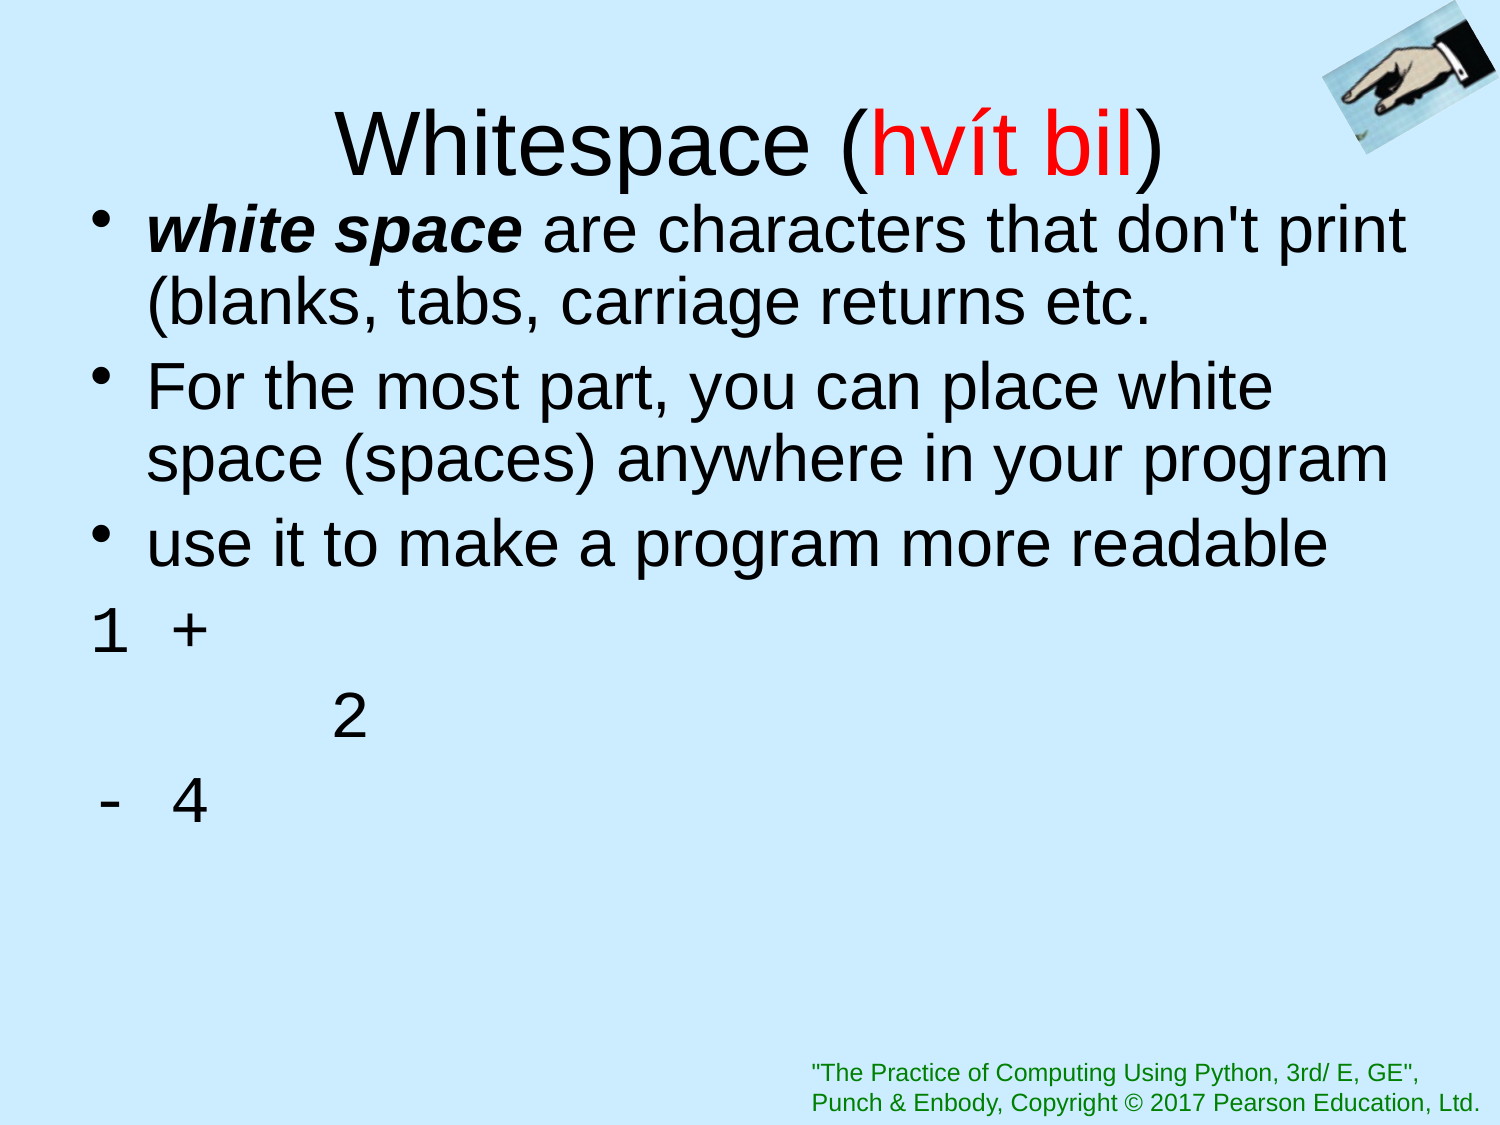

# Whitespace (hvít bil)
white space are characters that don't print (blanks, tabs, carriage returns etc.
For the most part, you can place white space (spaces) anywhere in your program
use it to make a program more readable
1 +
      2
- 4